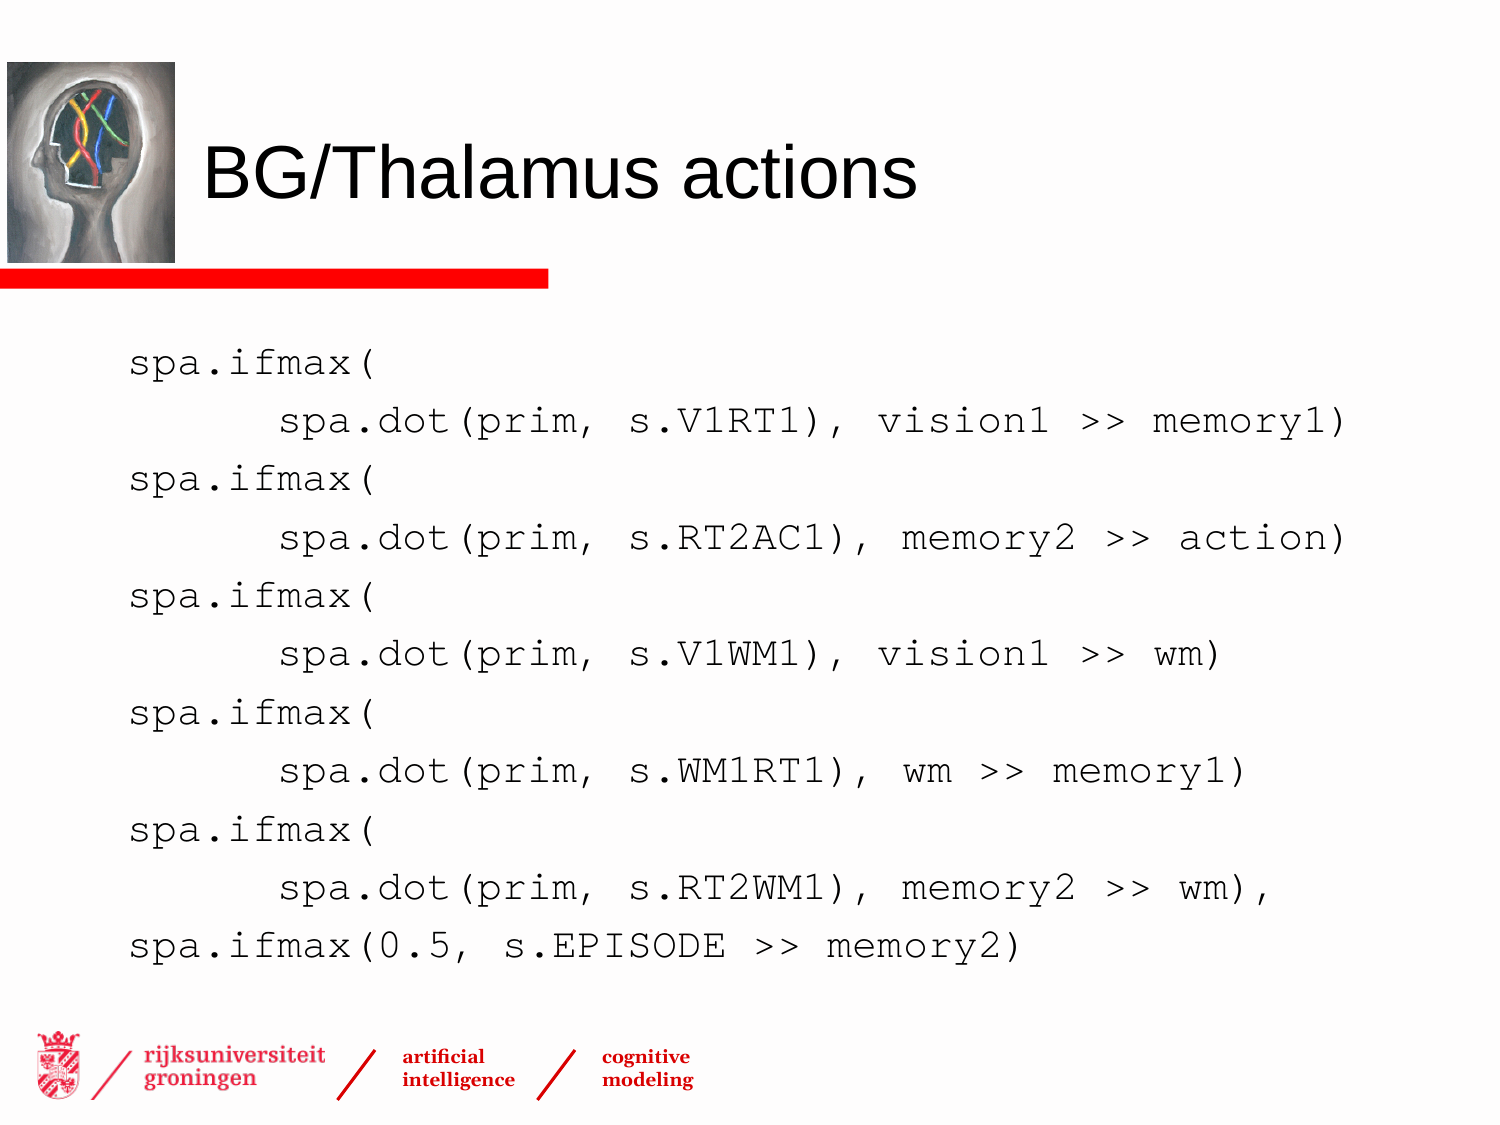

# BG/Thalamus actions
spa.ifmax(
	spa.dot(prim, s.V1RT1), vision1 >> memory1)
spa.ifmax(
	spa.dot(prim, s.RT2AC1), memory2 >> action)
spa.ifmax(
	spa.dot(prim, s.V1WM1), vision1 >> wm)
spa.ifmax(
	spa.dot(prim, s.WM1RT1), wm >> memory1)
spa.ifmax(
	spa.dot(prim, s.RT2WM1), memory2 >> wm),
spa.ifmax(0.5, s.EPISODE >> memory2)